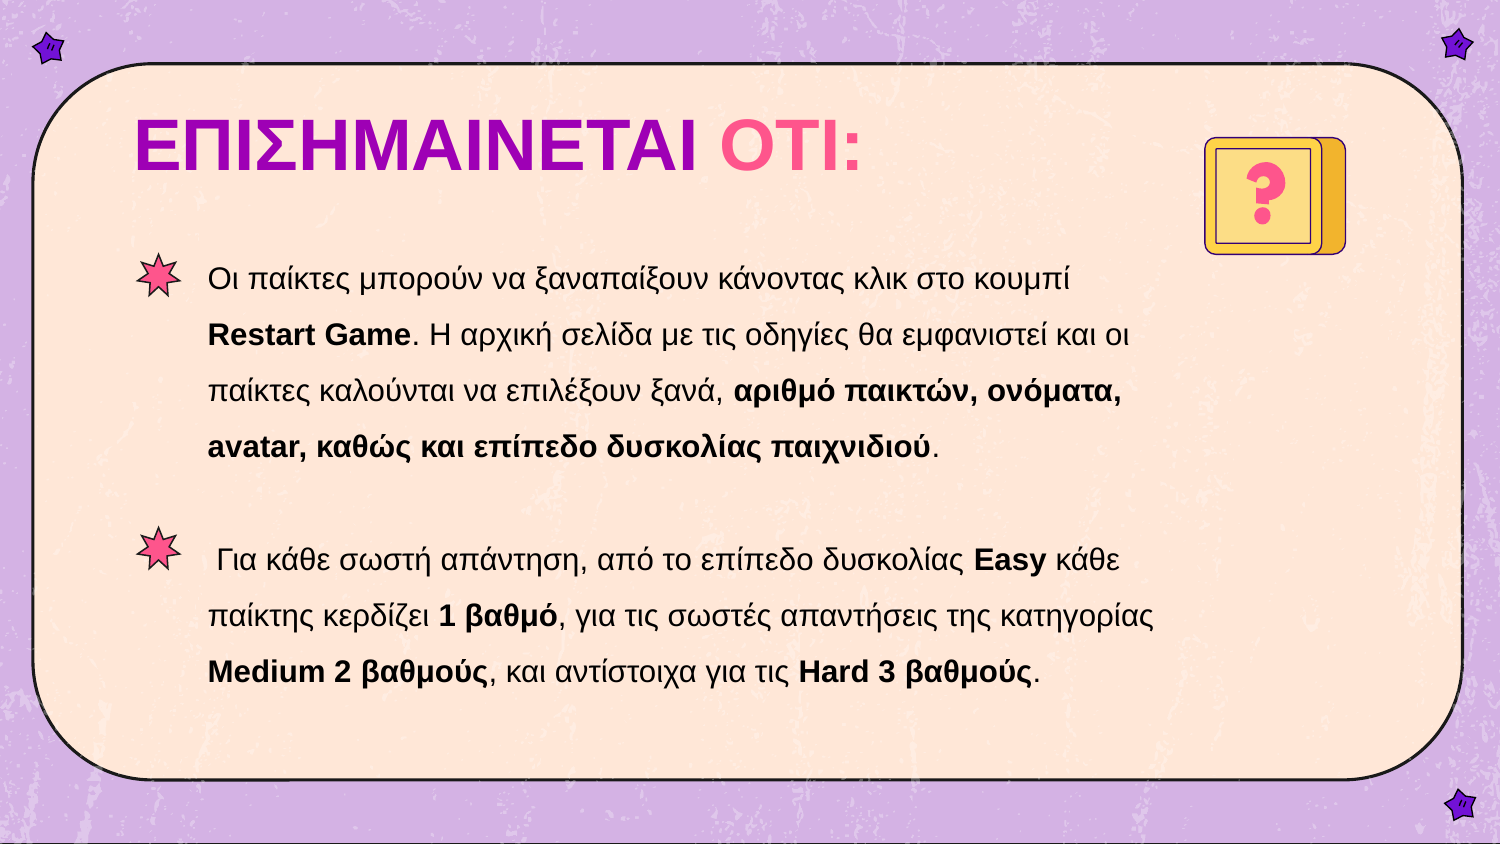

# ΕΠΙΣΗΜΑΙΝΕΤΑΙ ΟΤΙ:

Οι παίκτες μπορούν να ξαναπαίξουν κάνοντας κλικ στο κουμπί Restart Game. Η αρχική σελίδα με τις οδηγίες θα εμφανιστεί και οι παίκτες καλούνται να επιλέξουν ξανά, αριθμό παικτών, ονόματα, avatar, καθώς και επίπεδο δυσκολίας παιχνιδιού.

 Για κάθε σωστή απάντηση, από το επίπεδο δυσκολίας Easy κάθε παίκτης κερδίζει 1 βαθμό, για τις σωστές απαντήσεις της κατηγορίας Medium 2 βαθμούς, και αντίστοιχα για τις Hard 3 βαθμούς.